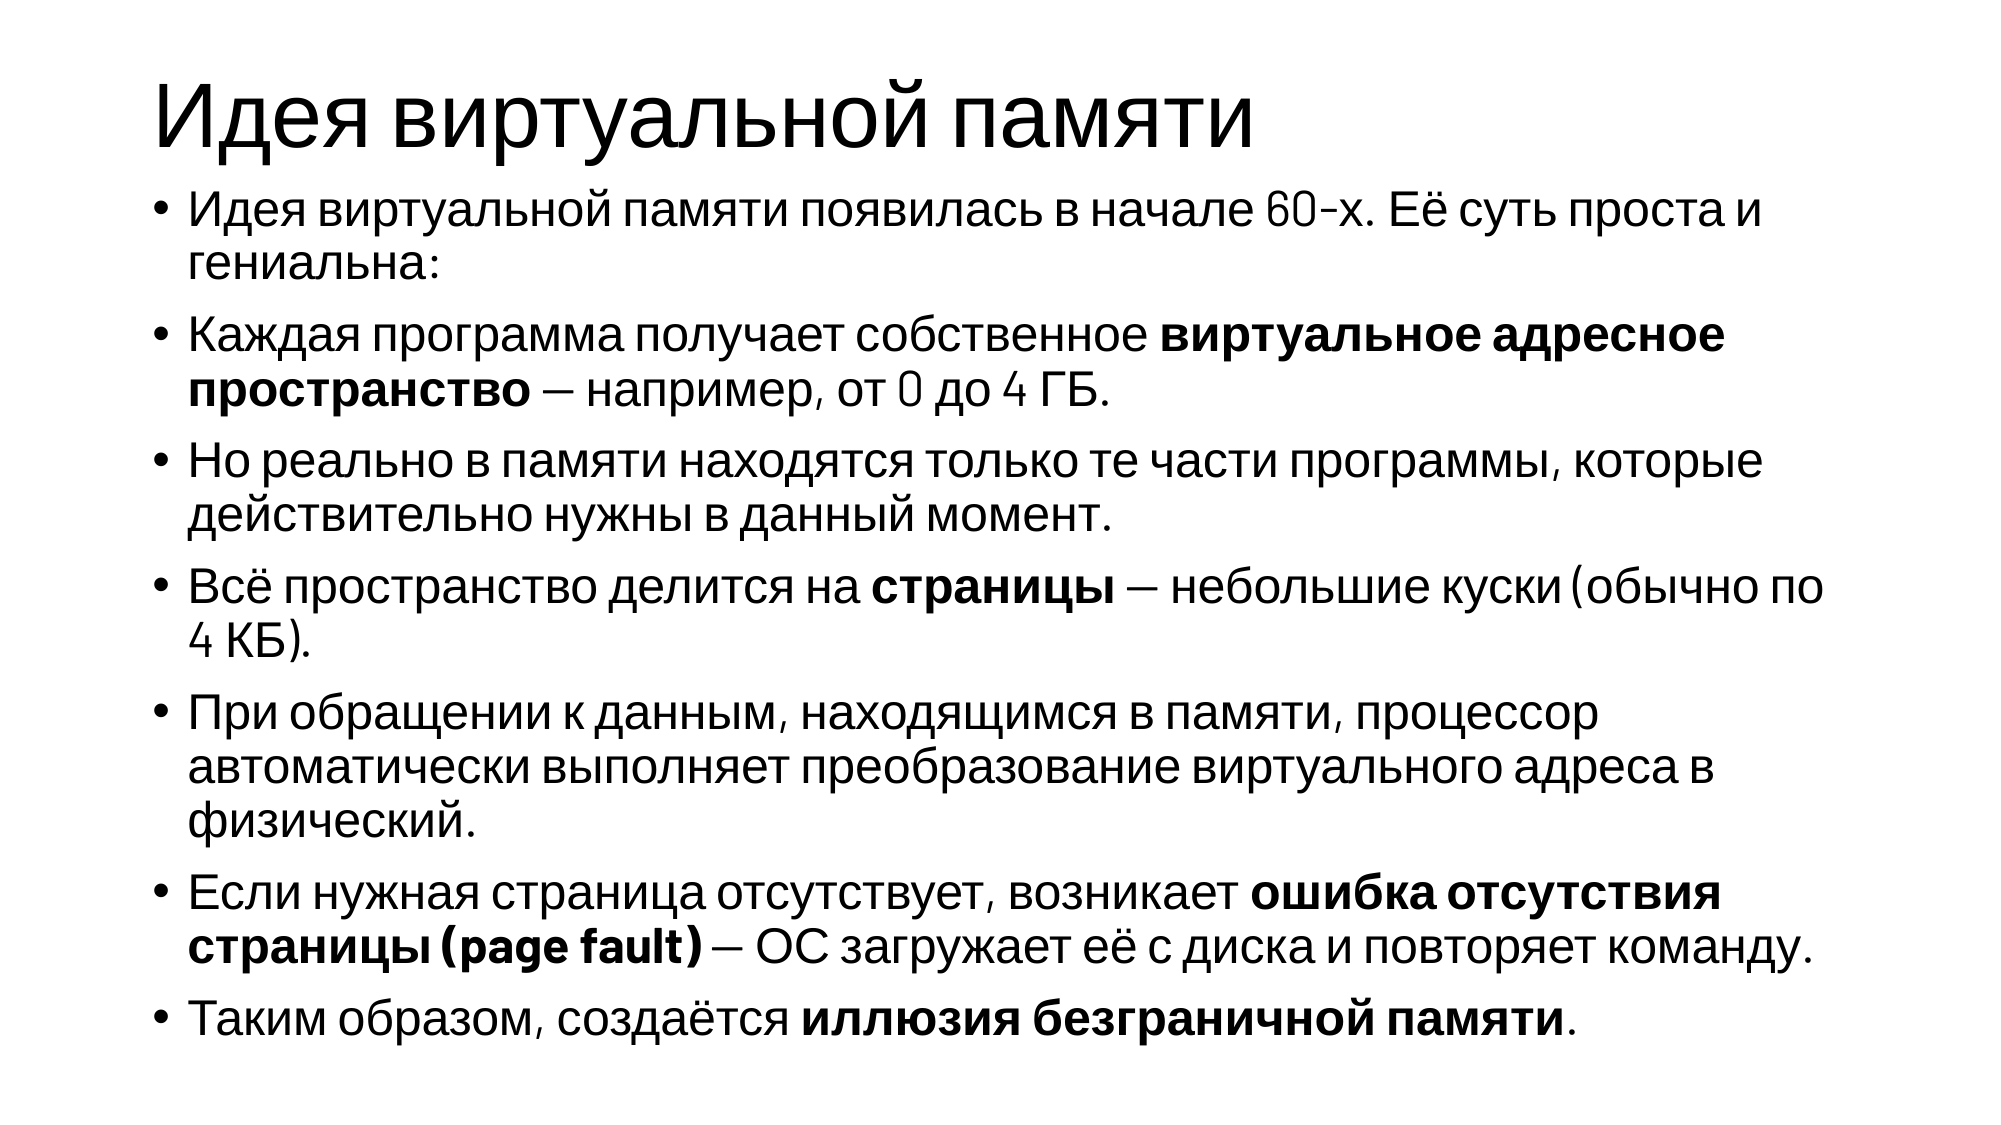

# Идея виртуальной памяти
Идея виртуальной памяти появилась в начале 60-х. Её суть проста и гениальна:
Каждая программа получает собственное виртуальное адресное пространство — например, от 0 до 4 ГБ.
Но реально в памяти находятся только те части программы, которые действительно нужны в данный момент.
Всё пространство делится на страницы — небольшие куски (обычно по 4 КБ).
При обращении к данным, находящимся в памяти, процессор автоматически выполняет преобразование виртуального адреса в физический.
Если нужная страница отсутствует, возникает ошибка отсутствия страницы (page fault) — ОС загружает её с диска и повторяет команду.
Таким образом, создаётся иллюзия безграничной памяти.